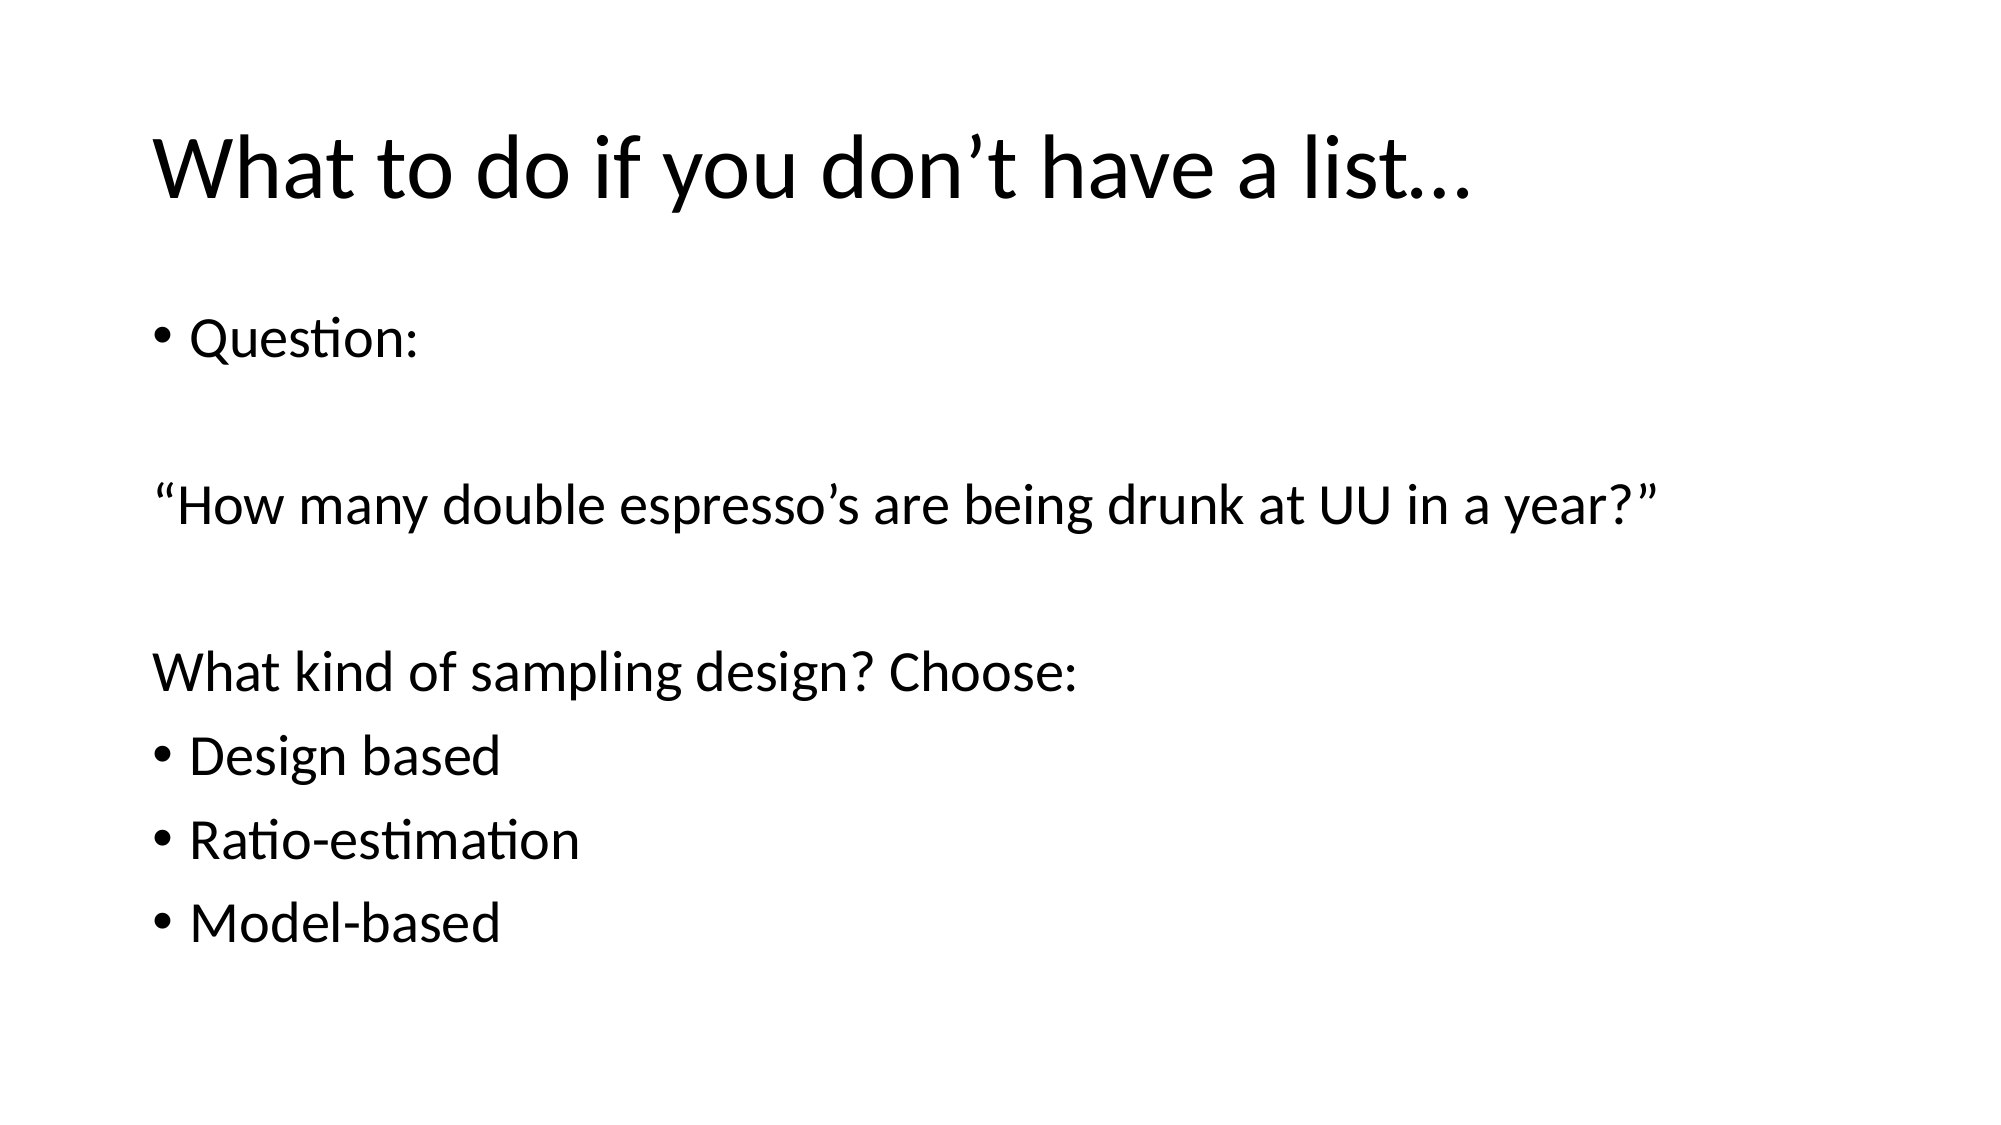

# What to do if you don’t have a list…
Question:

“How many double espresso’s are being drunk at UU in a year?”

What kind of sampling design? Choose:
Design based
Ratio-estimation
Model-based